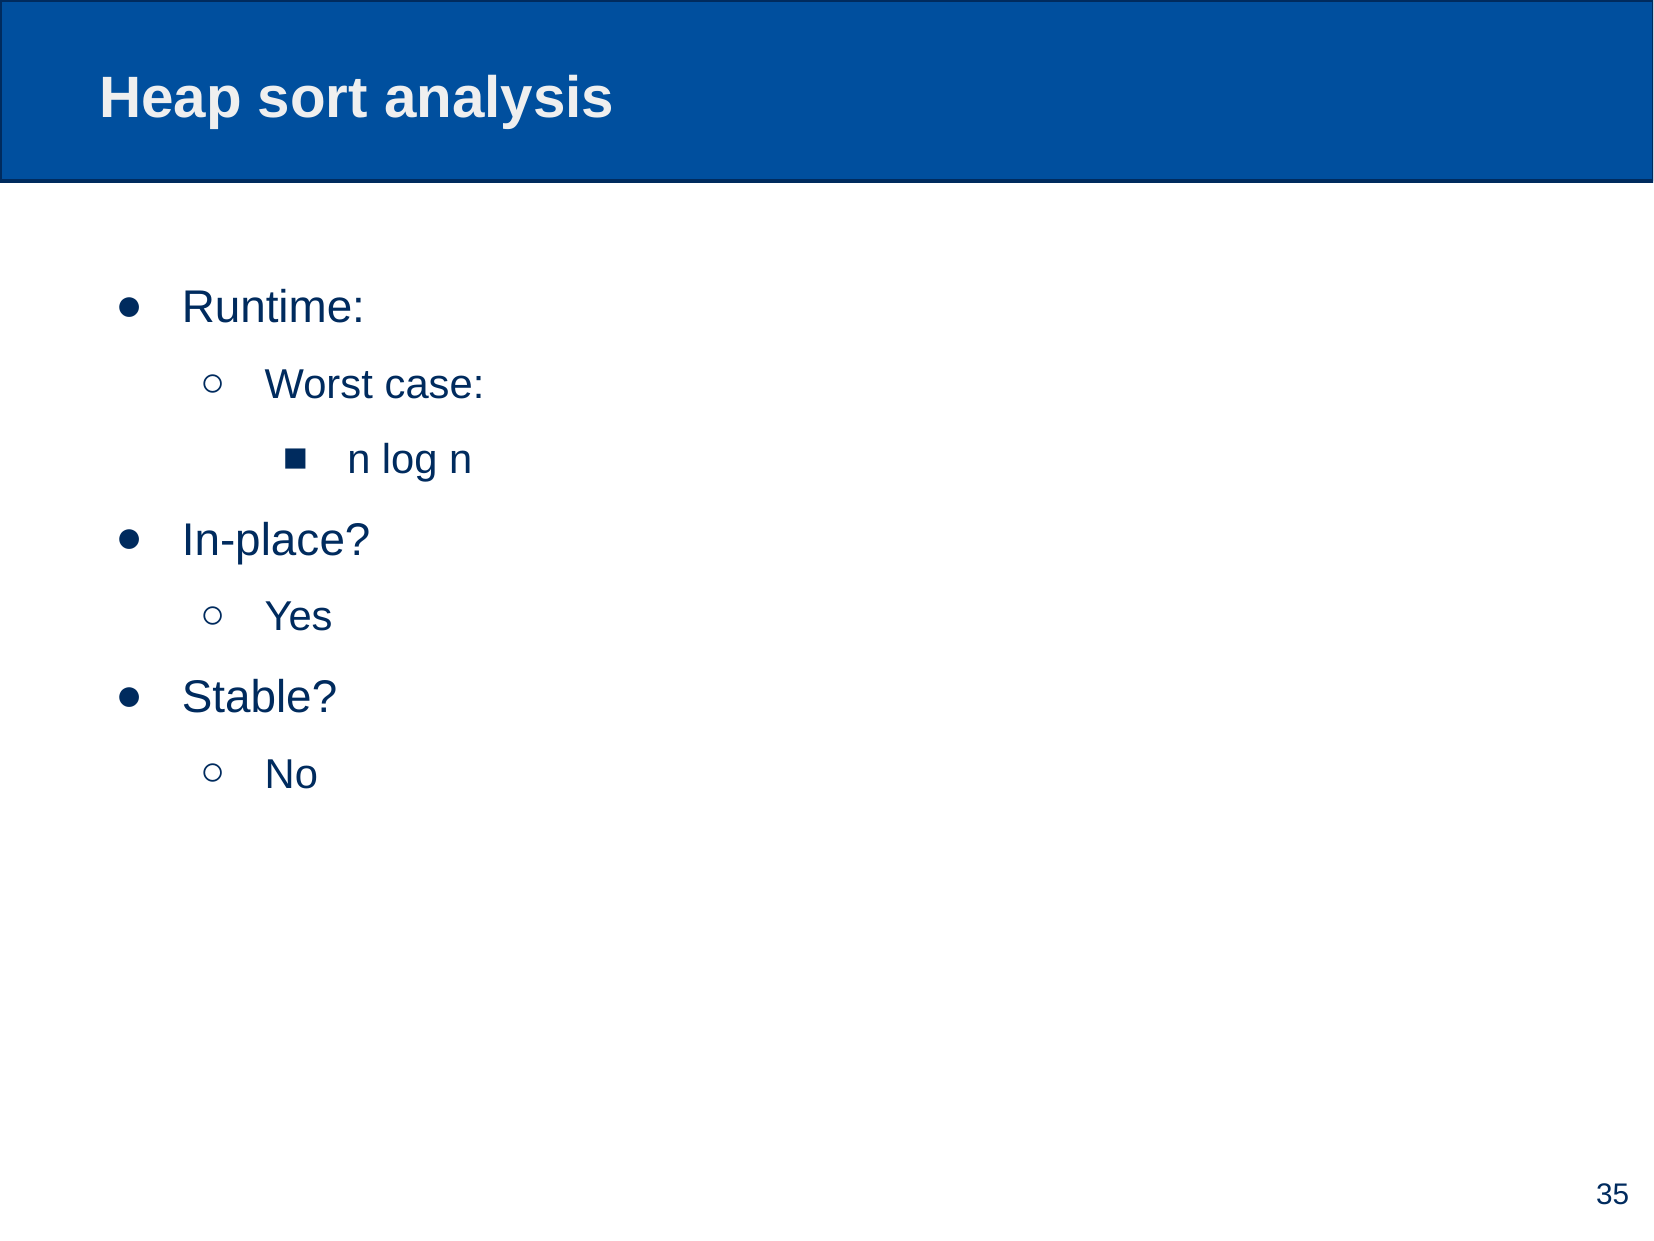

# Heap sort analysis
Runtime:
Worst case:
n log n
In-place?
Yes
Stable?
No
35